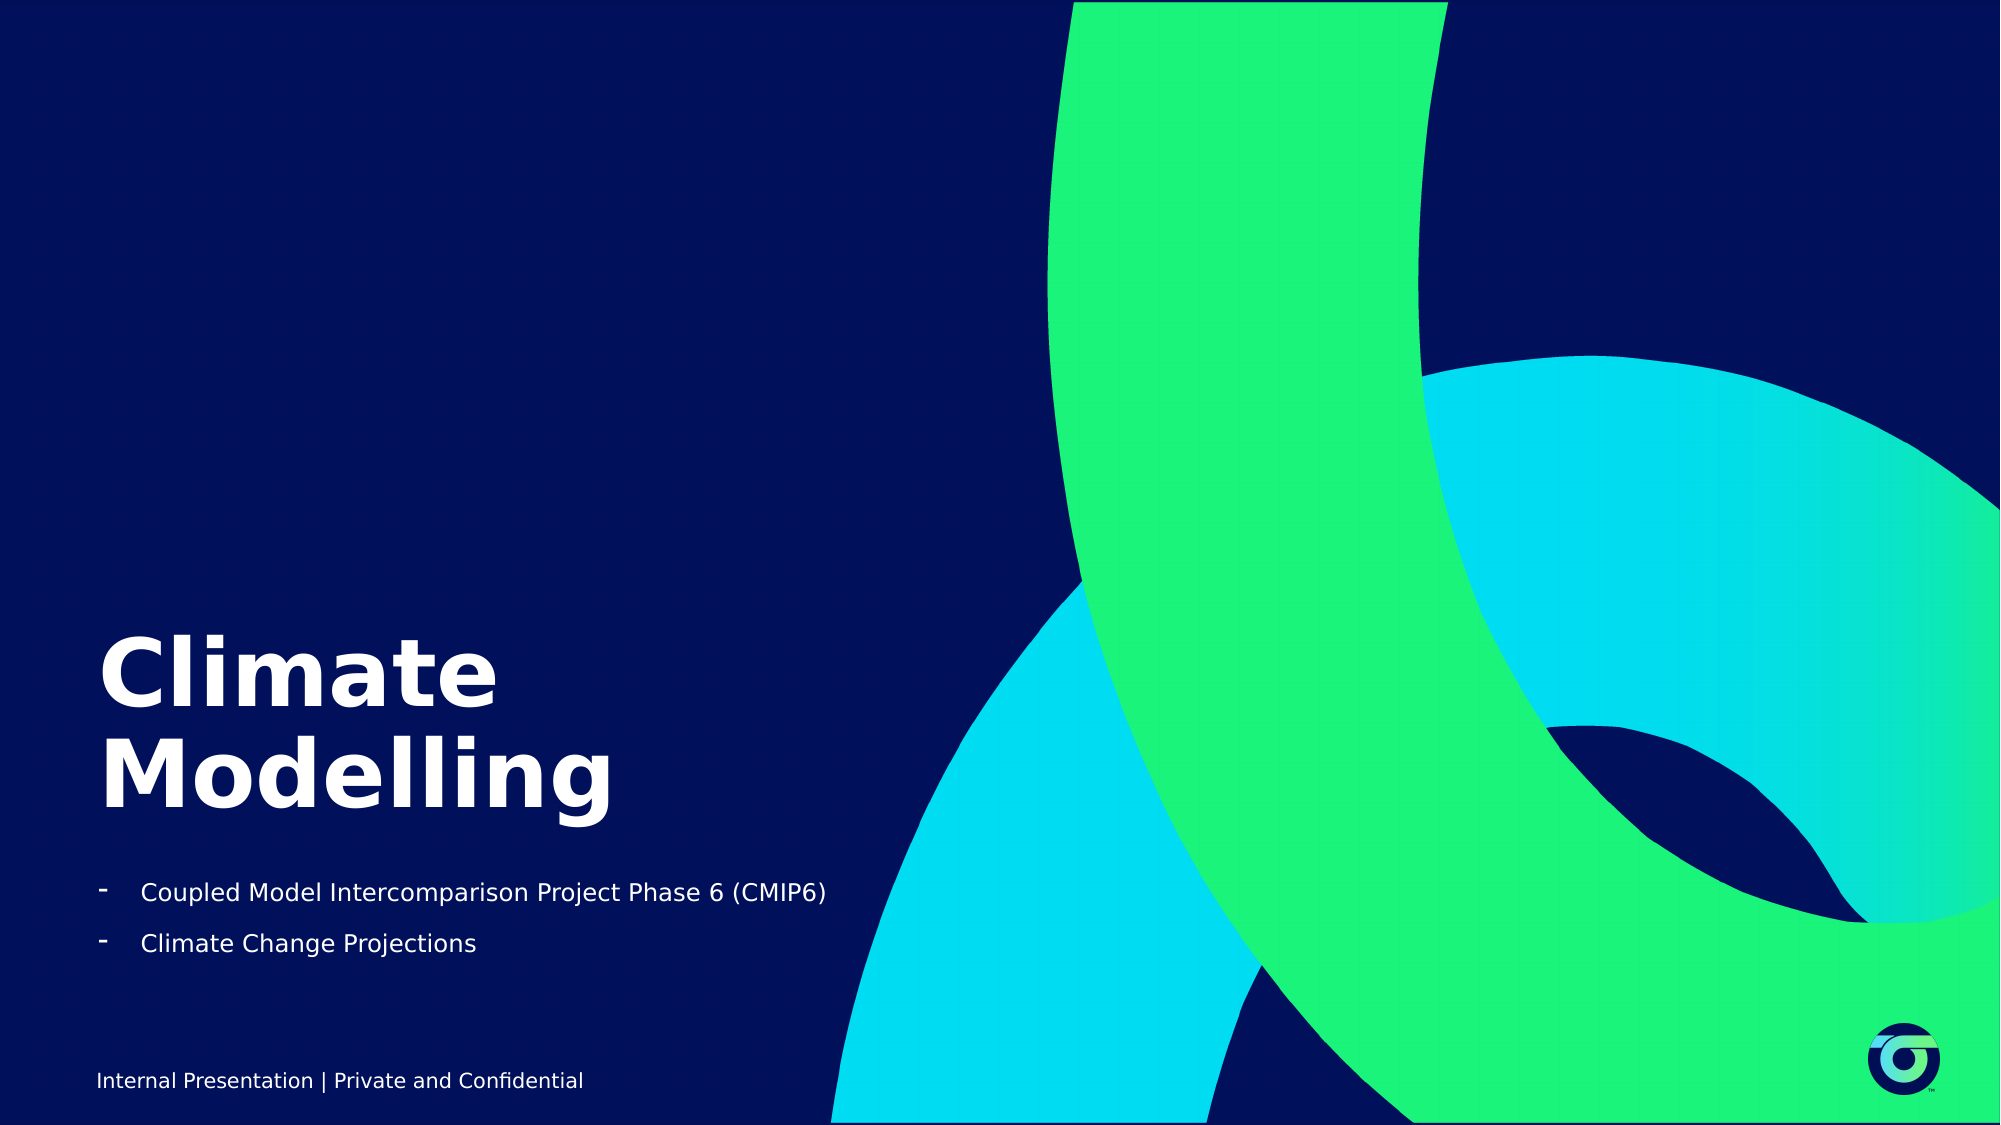

# Climate Modelling
Coupled Model Intercomparison Project Phase 6 (CMIP6)
Climate Change Projections